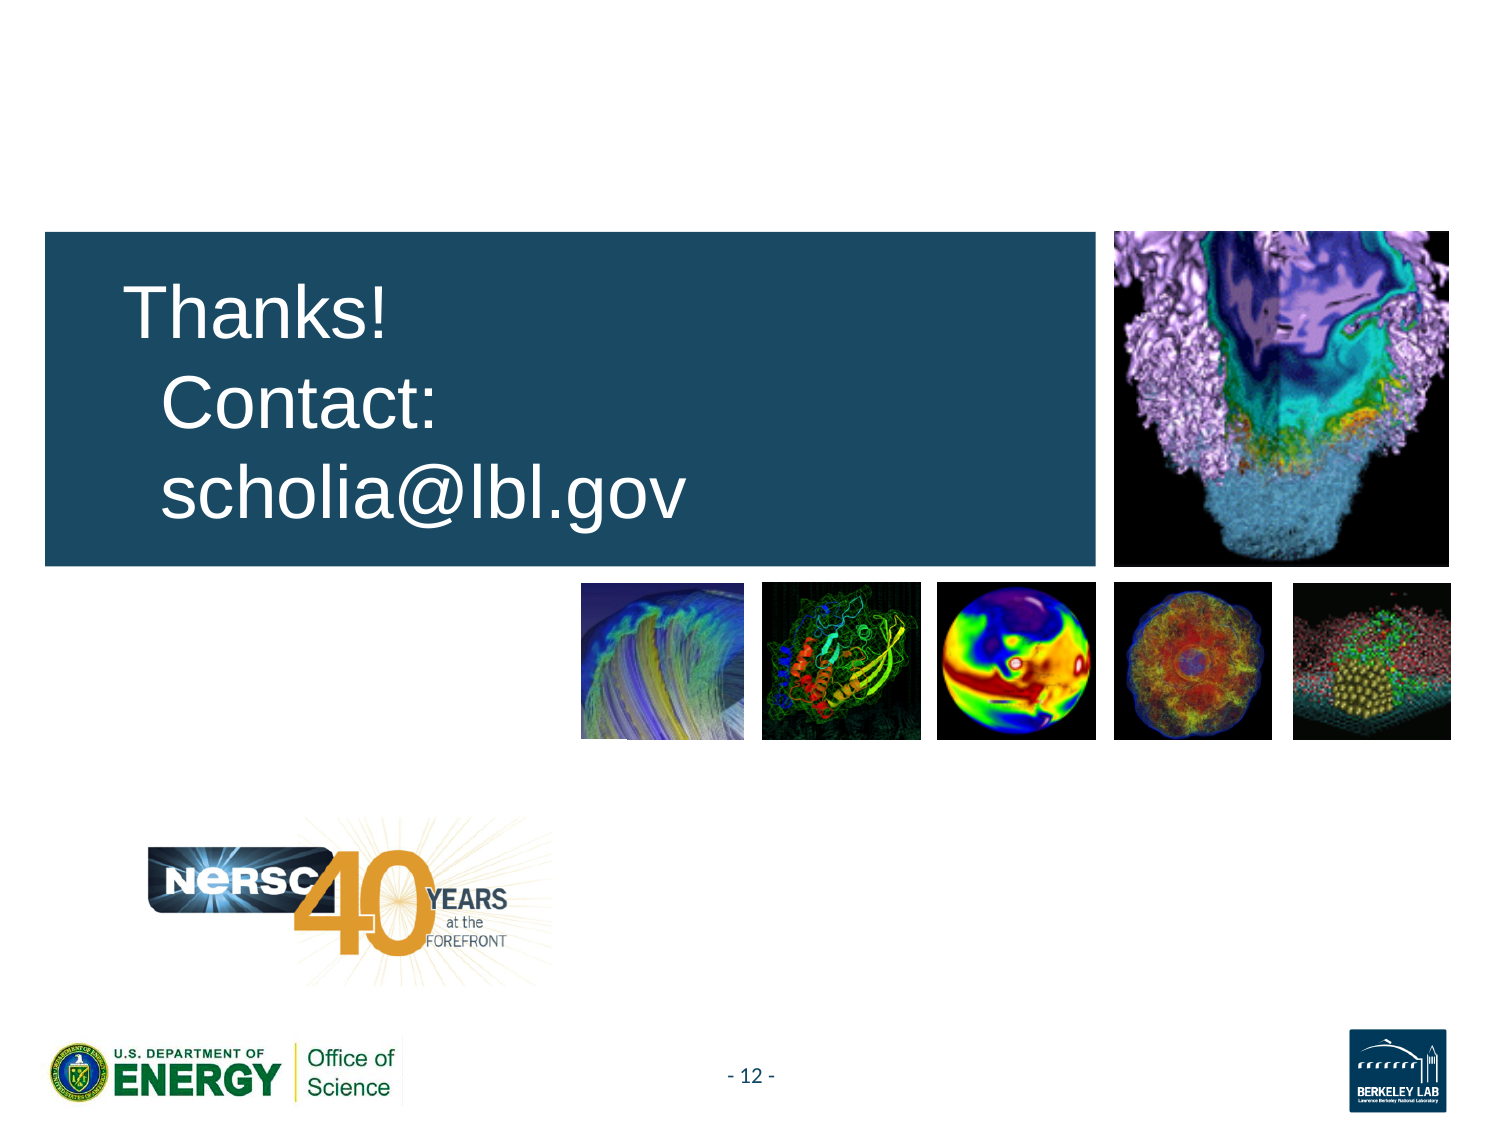

# Thanks! Contact: scholia@lbl.gov
- 12 -